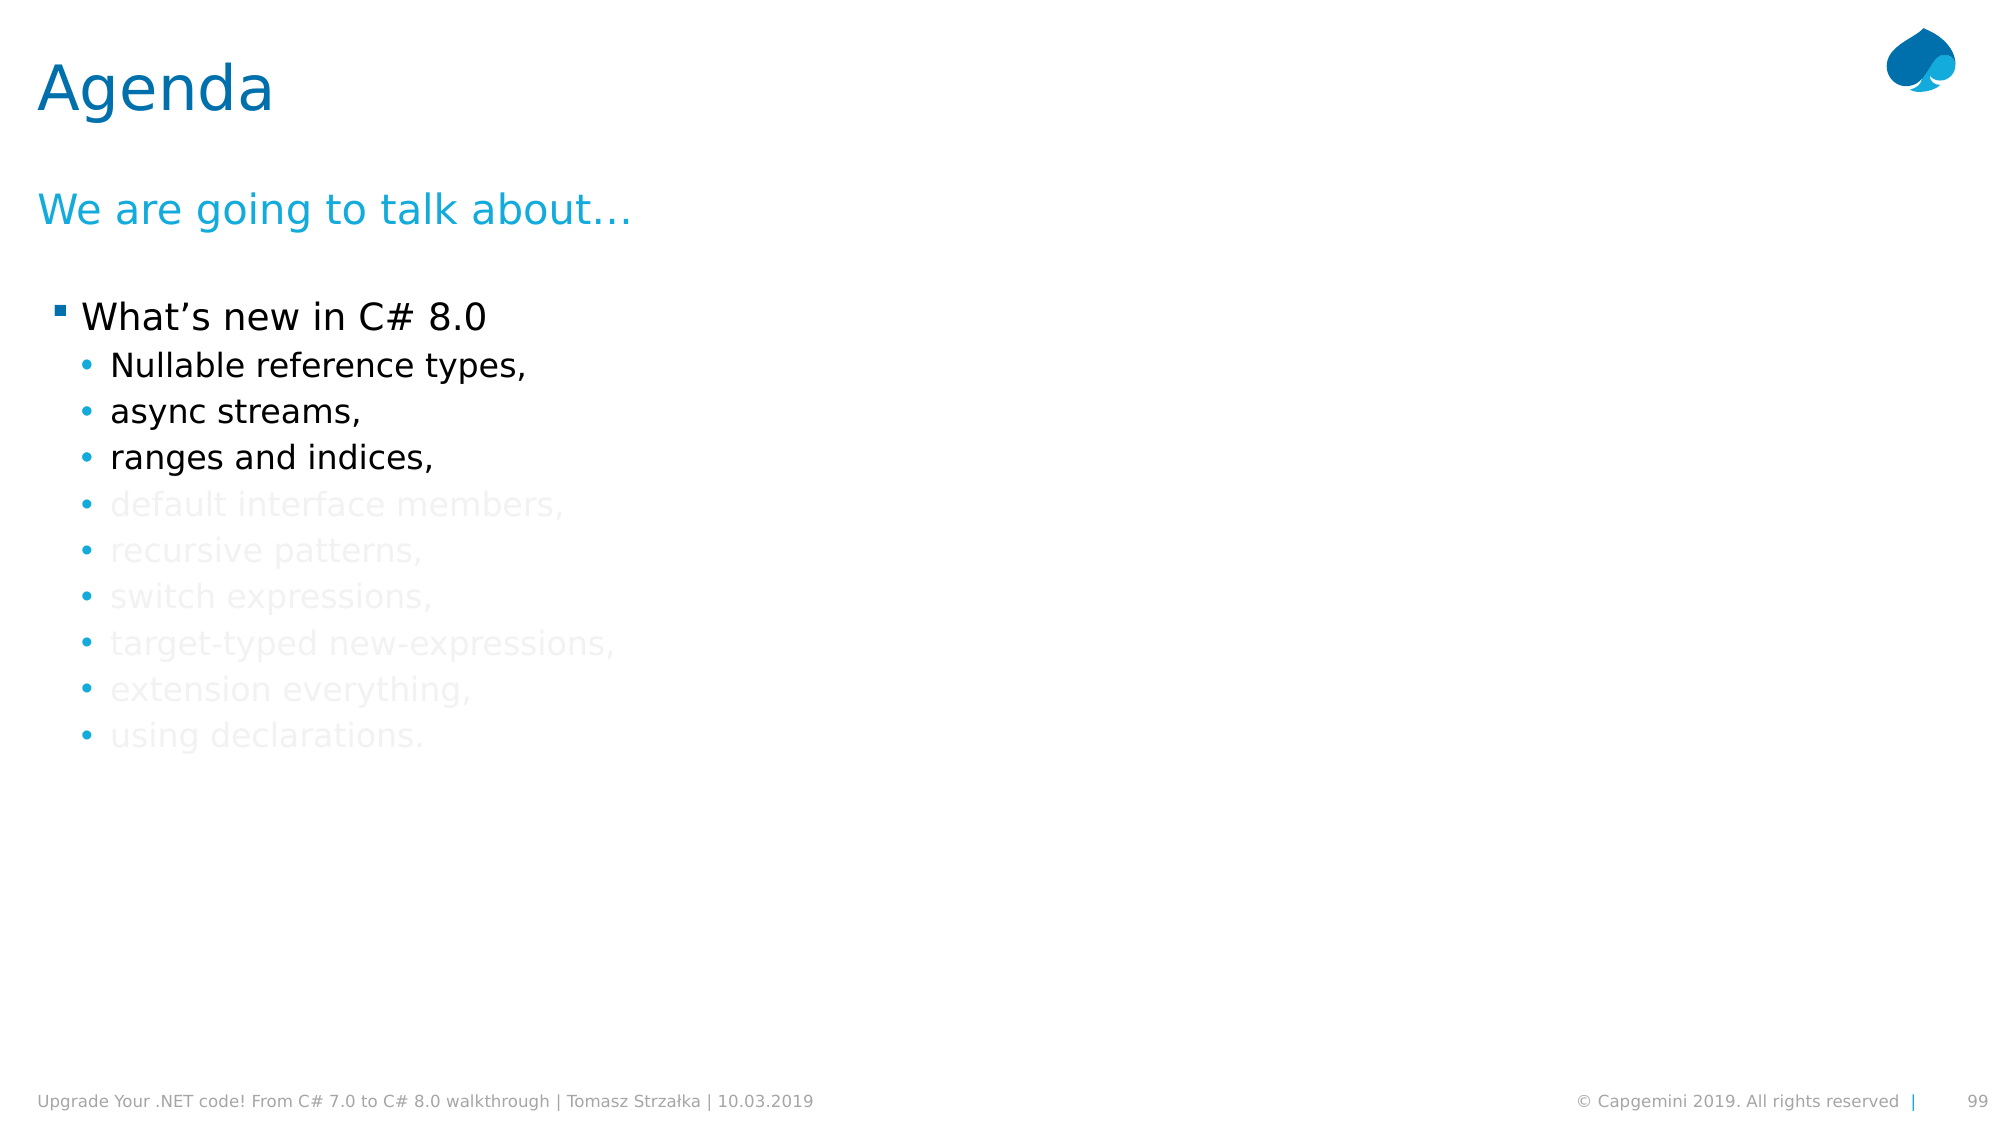

# Agenda
We are going to talk about…
What’s new in C# 8.0
Nullable reference types,
async streams,
ranges and indices,
default interface members,
recursive patterns,
switch expressions,
target-typed new-expressions,
extension everything,
using declarations.

What’s new in C# 8.0
Nullable reference types,
async streams,
ranges and indices,